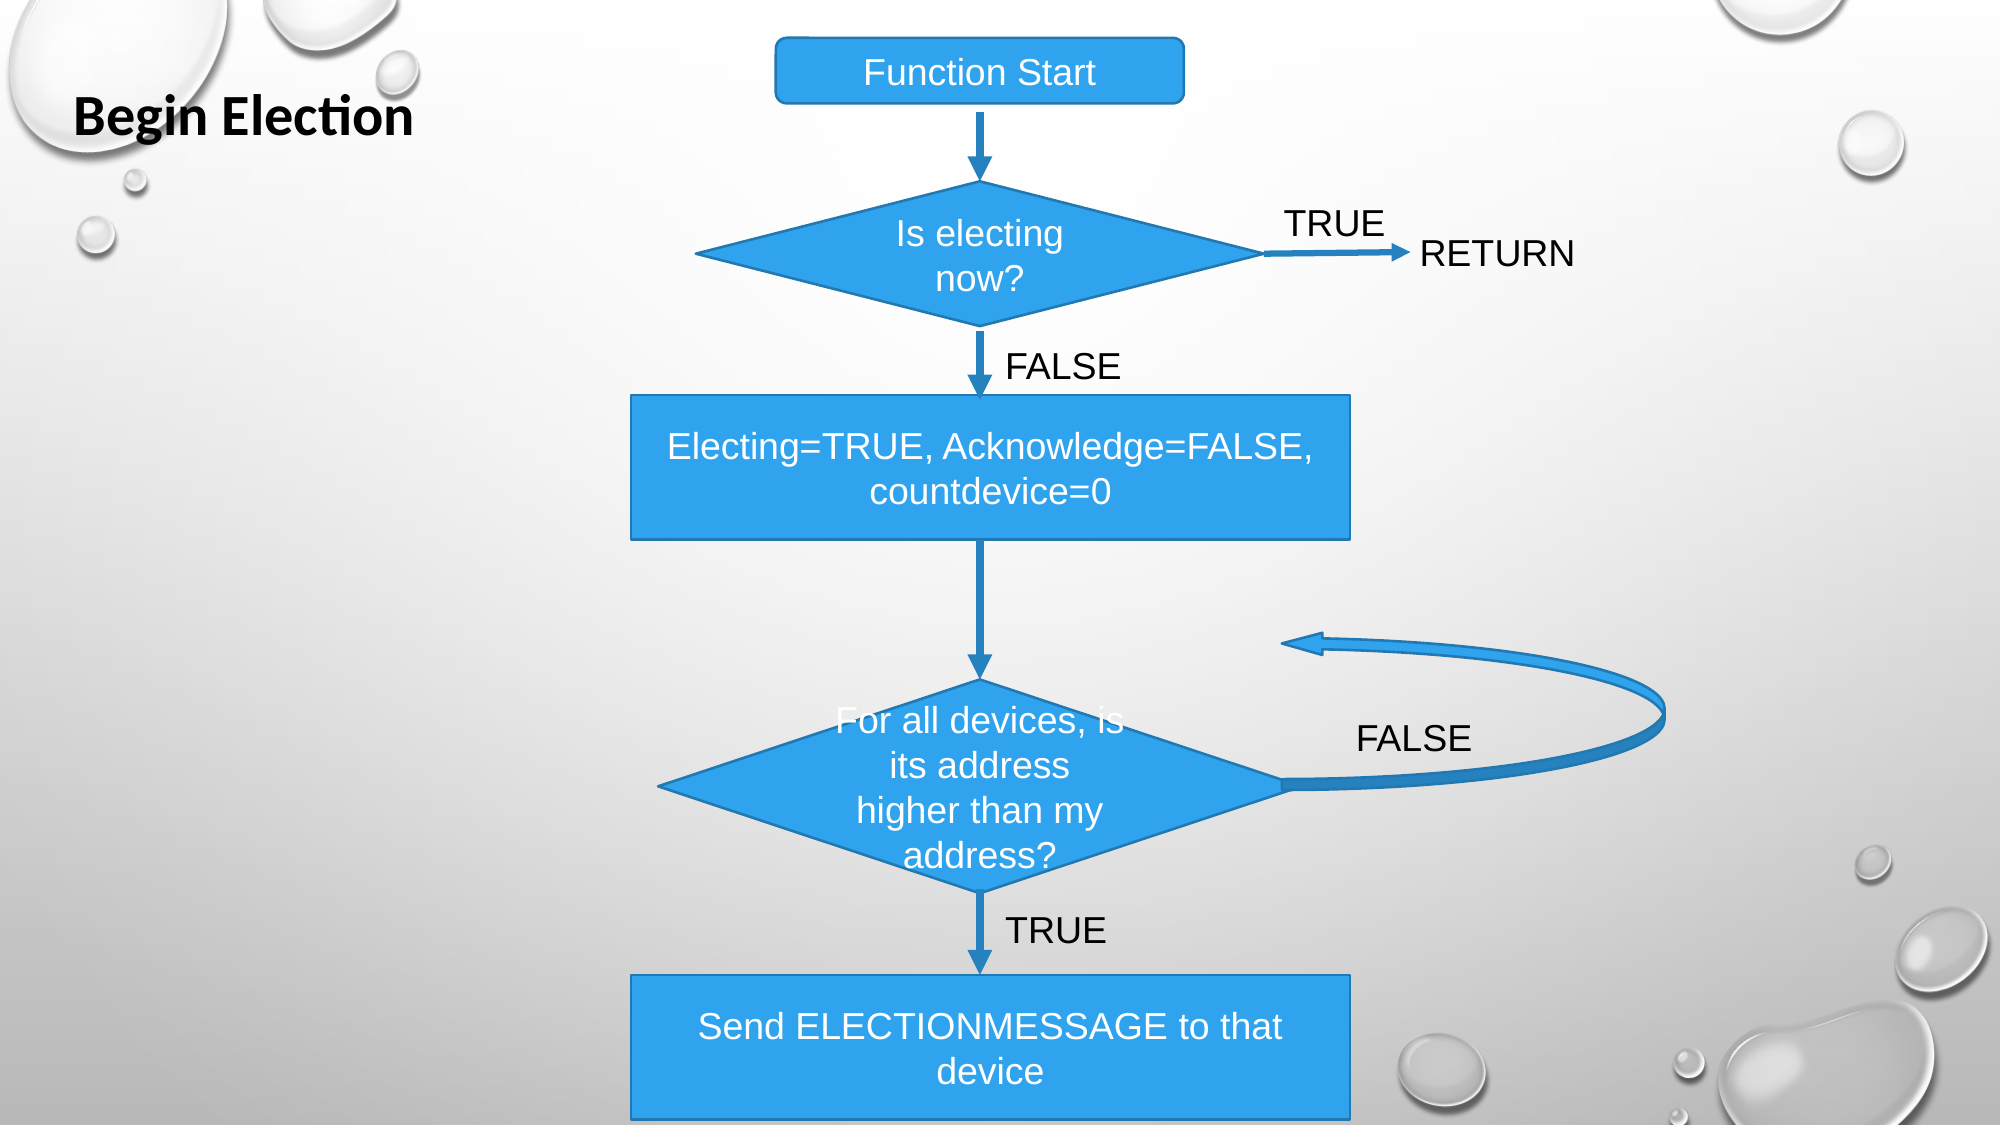

Function Start
Begin Election
Is electing now?
TRUE
RETURN
FALSE
Electing=TRUE, Acknowledge=FALSE, countdevice=0

For all devices, is its address higher than my address?
FALSE
TRUE
Send ELECTIONMESSAGE to that device